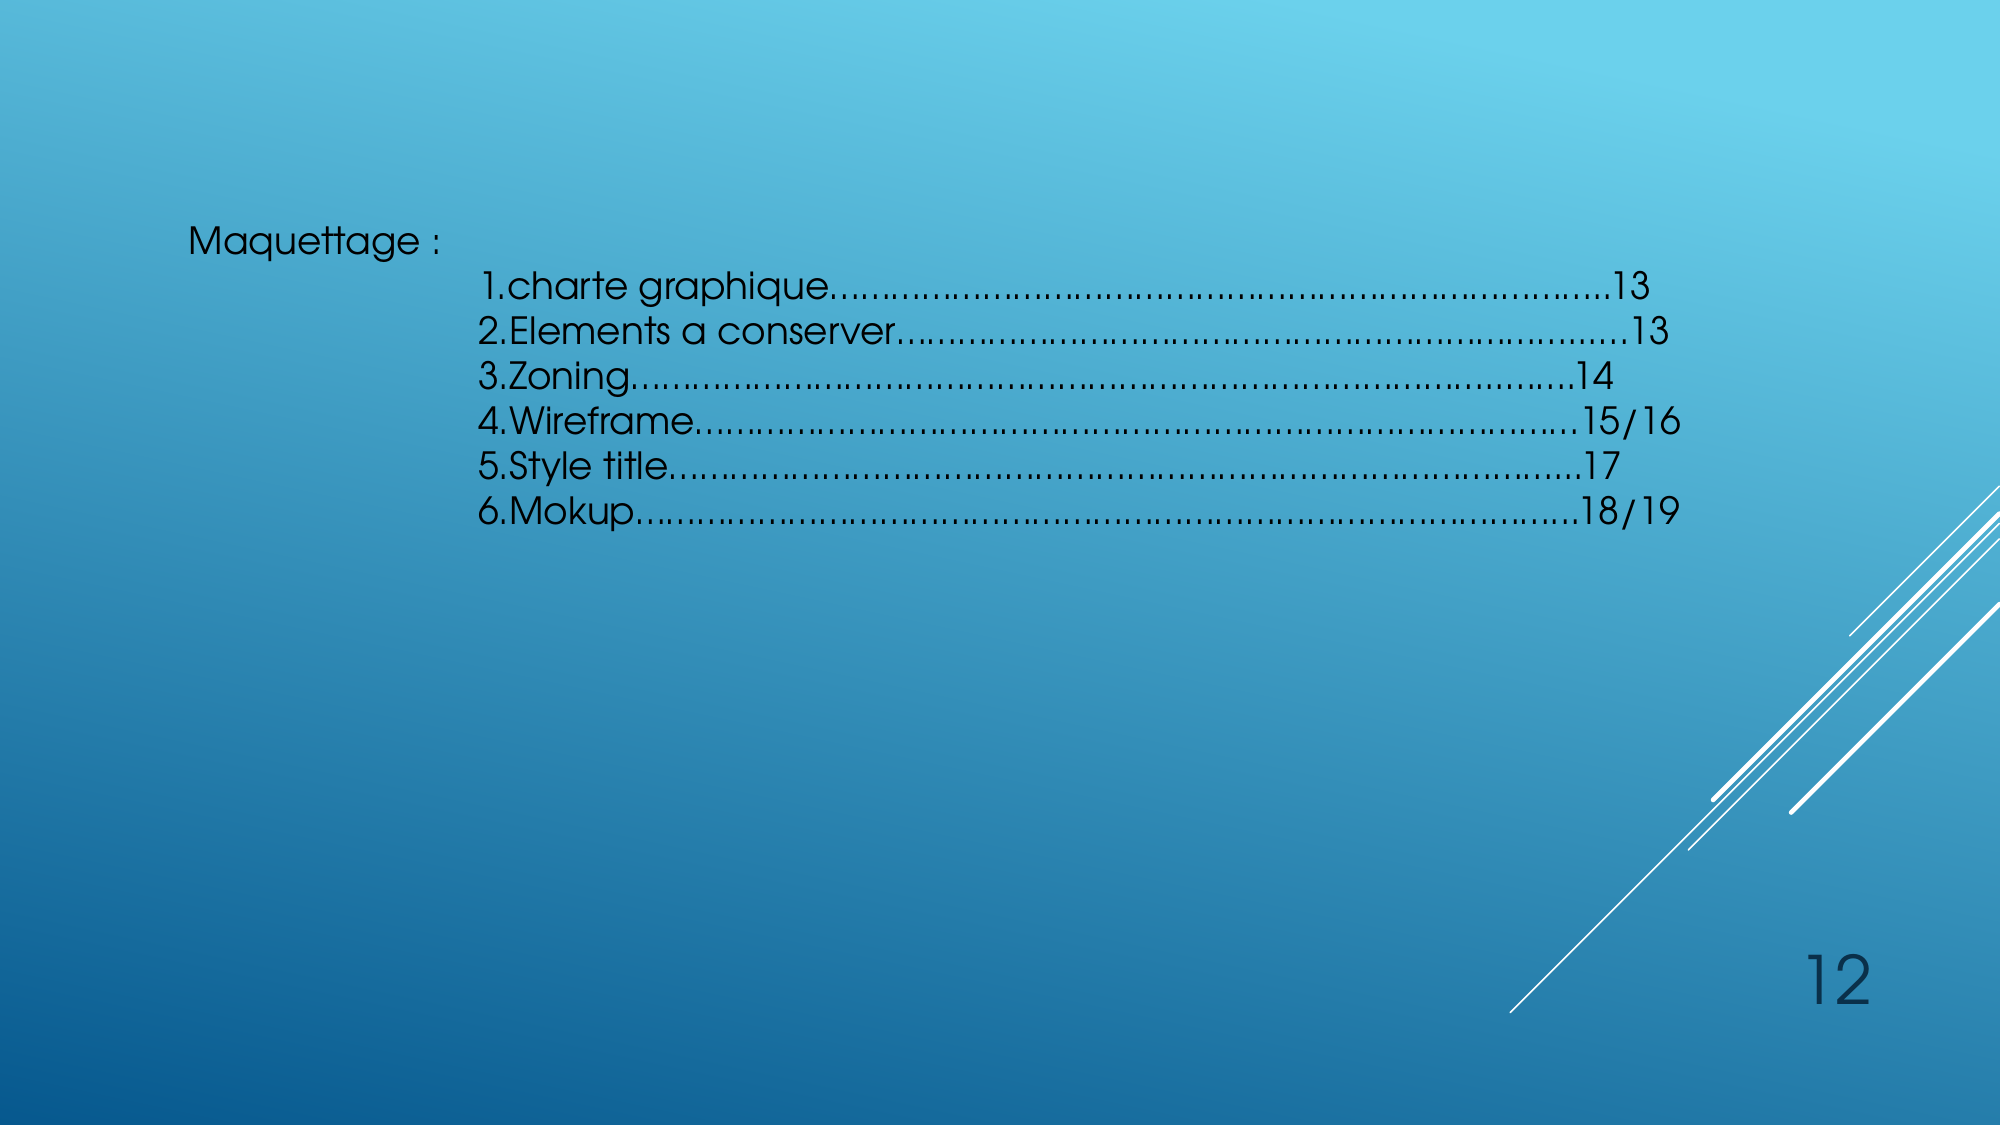

Maquettage :
		1.charte graphique…………………………………………………………………..13
		2.Elements a conserver…………………………………………………………...…13
		3.Zoning…………………………………………………………………………..…….14
		4.Wireframe……………………………………………………………………………15/16
		5.Style title……………………………………………………………………………...17
		6.Mokup………………………………………………………………………………...18/19

12